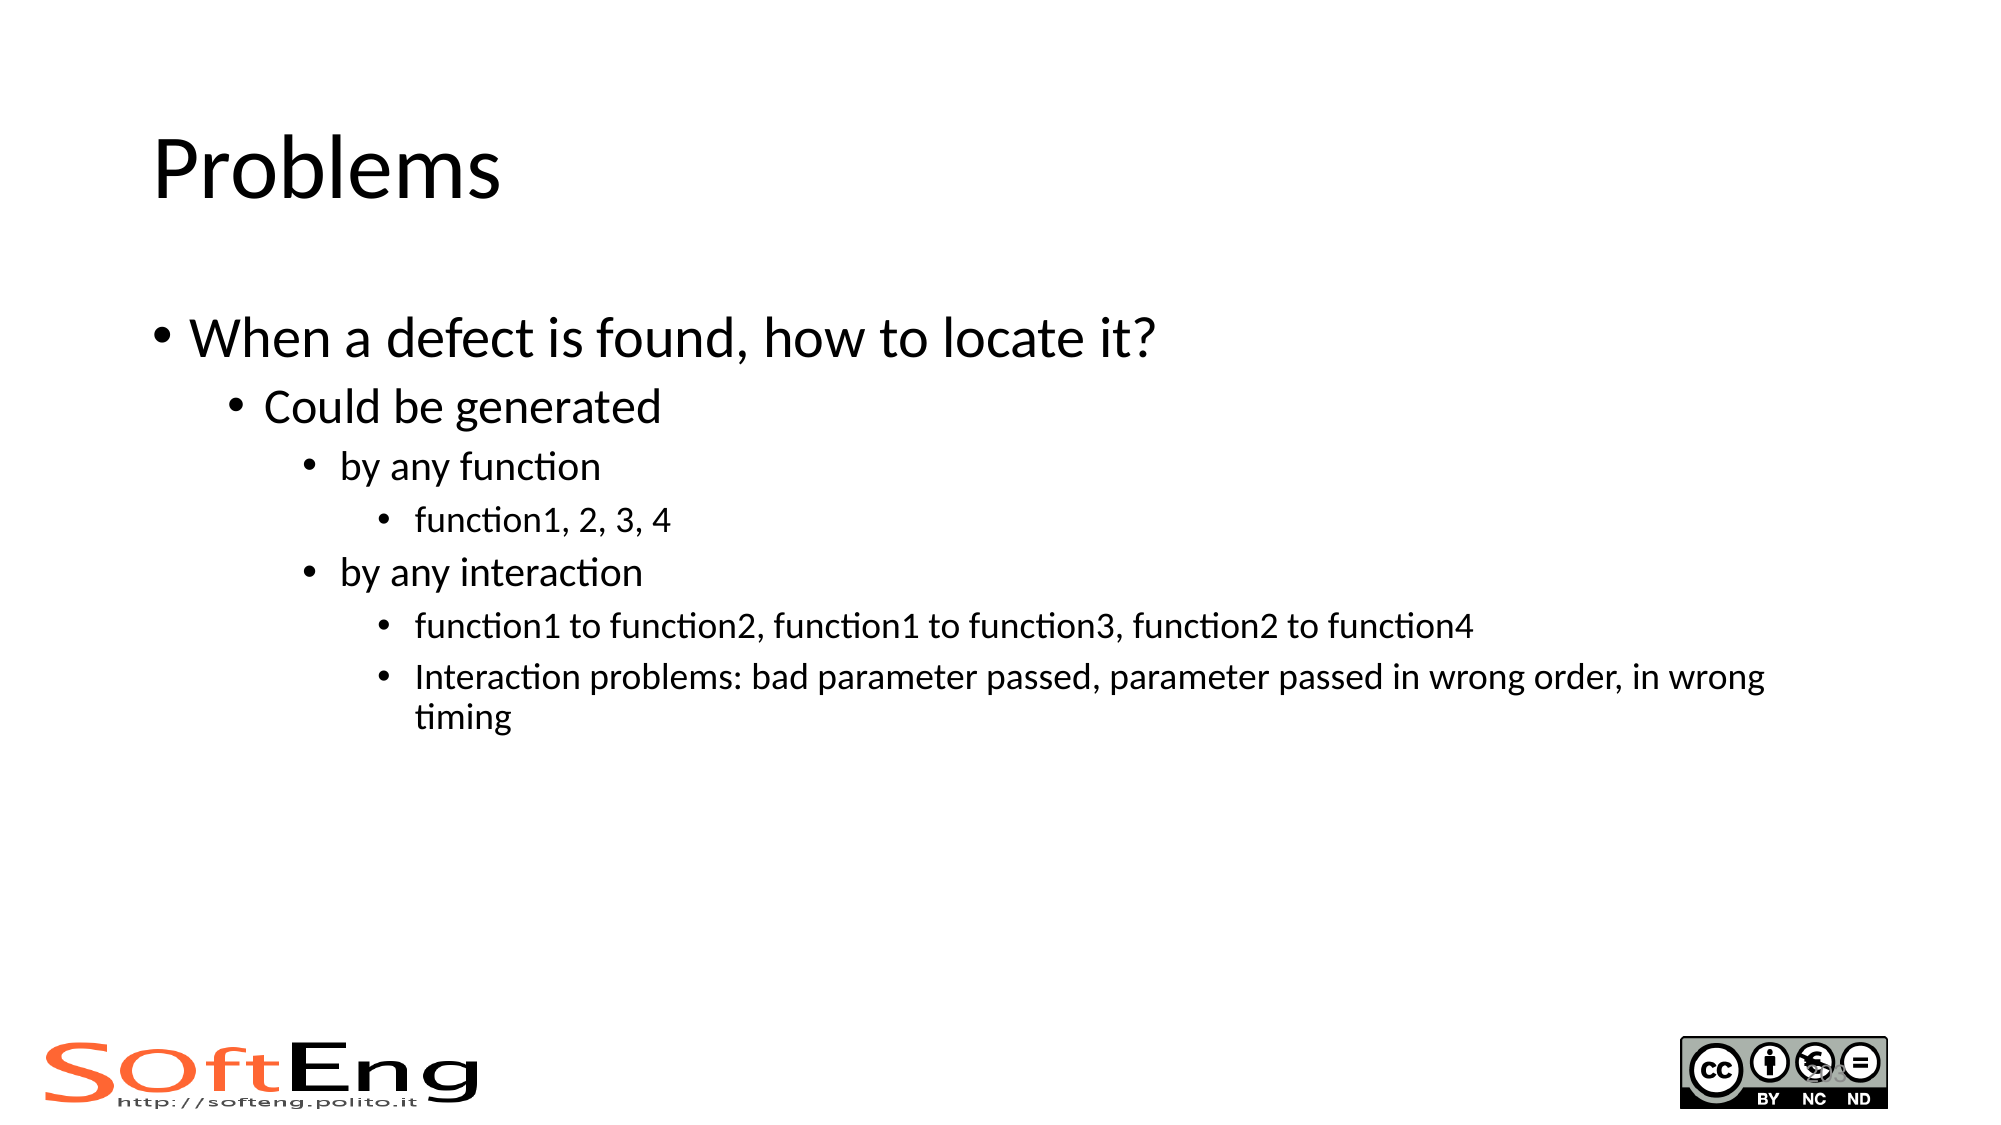

# Problems
When a defect is found, how to locate it?
Could be generated
by any function
function1, 2, 3, 4
by any interaction
function1 to function2, function1 to function3, function2 to function4
Interaction problems: bad parameter passed, parameter passed in wrong order, in wrong timing
203